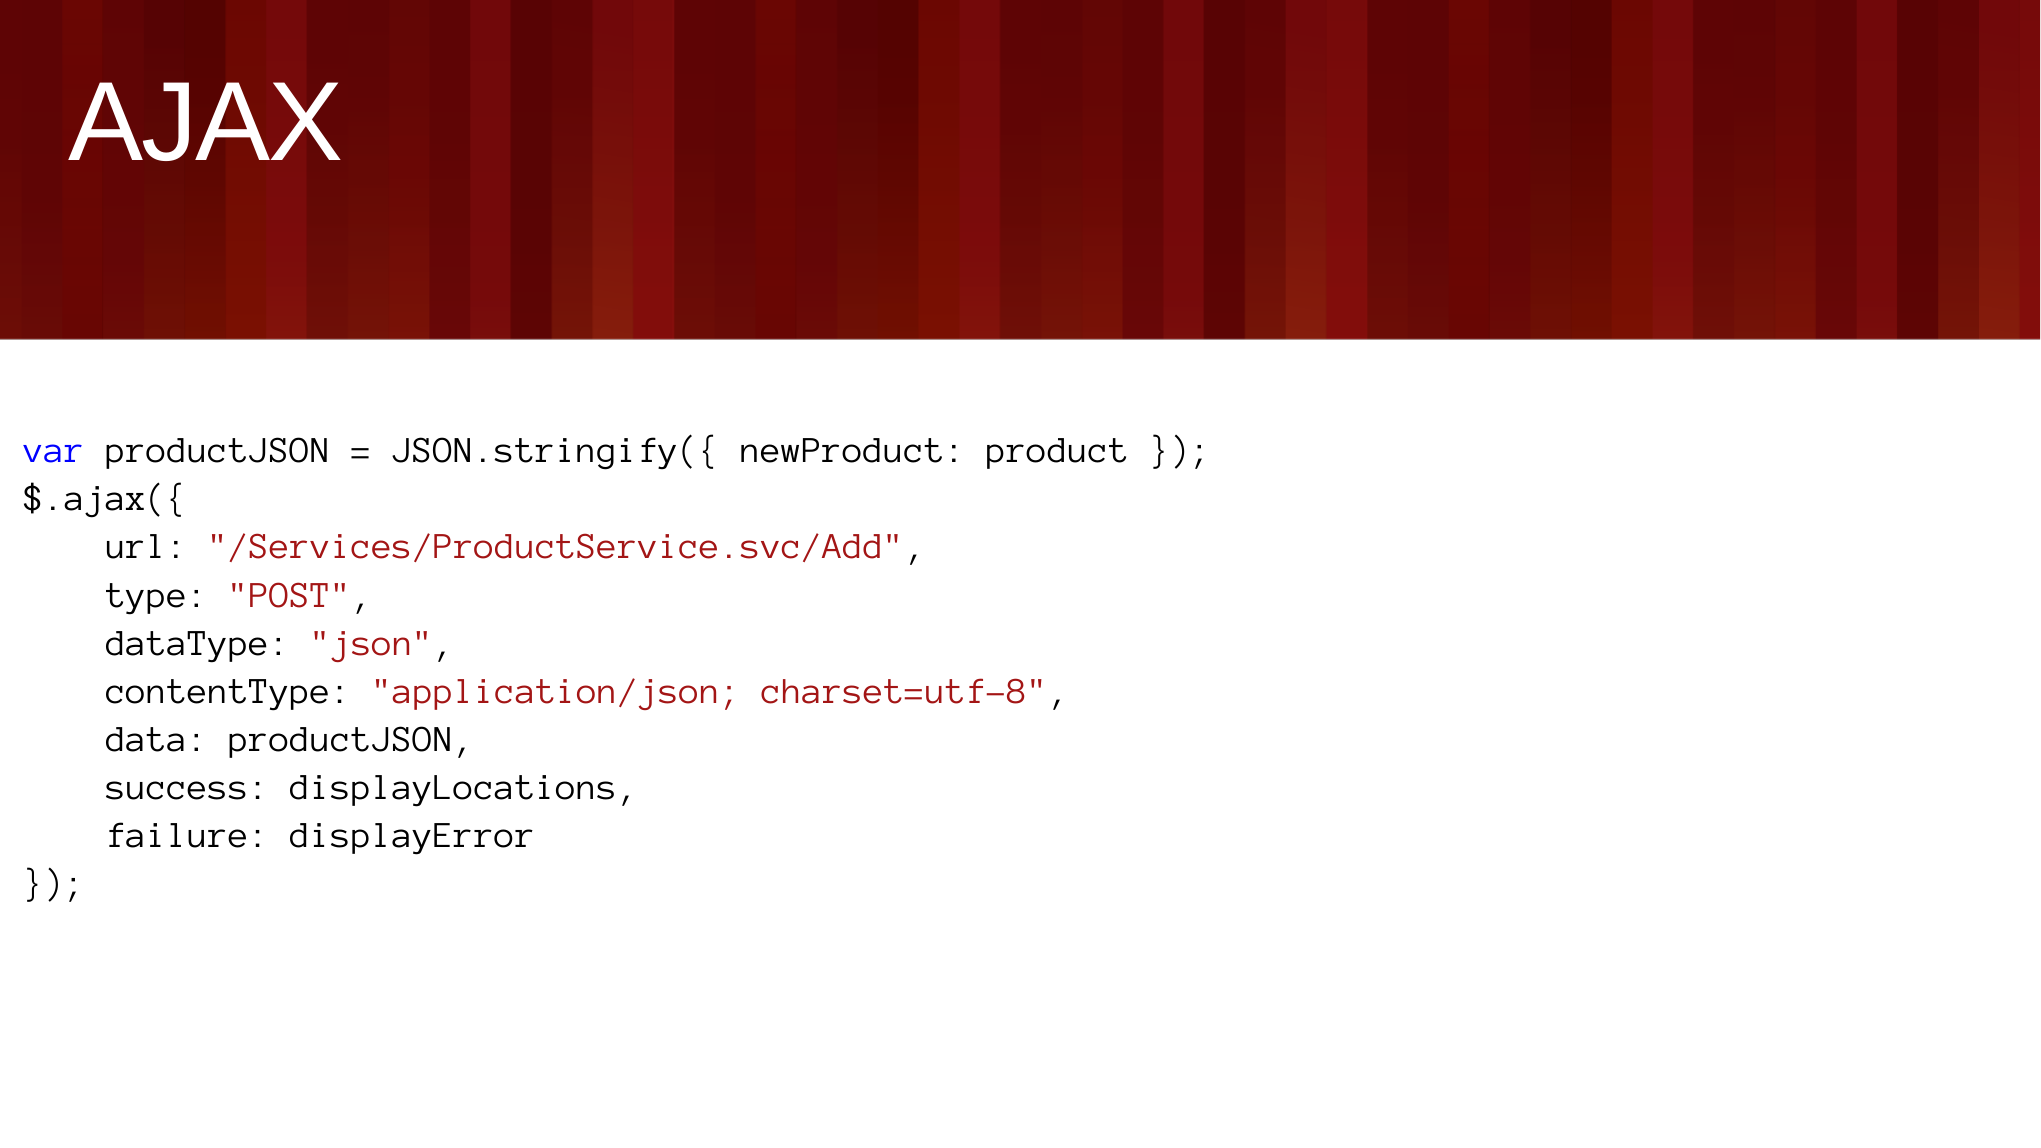

# AJAX
var productJSON = JSON.stringify({ newProduct: product });
$.ajax({
    url: "/Services/ProductService.svc/Add",
    type: "POST",
    dataType: "json",
    contentType: "application/json; charset=utf-8",
    data: productJSON,
    success: displayLocations,
    failure: displayError
});